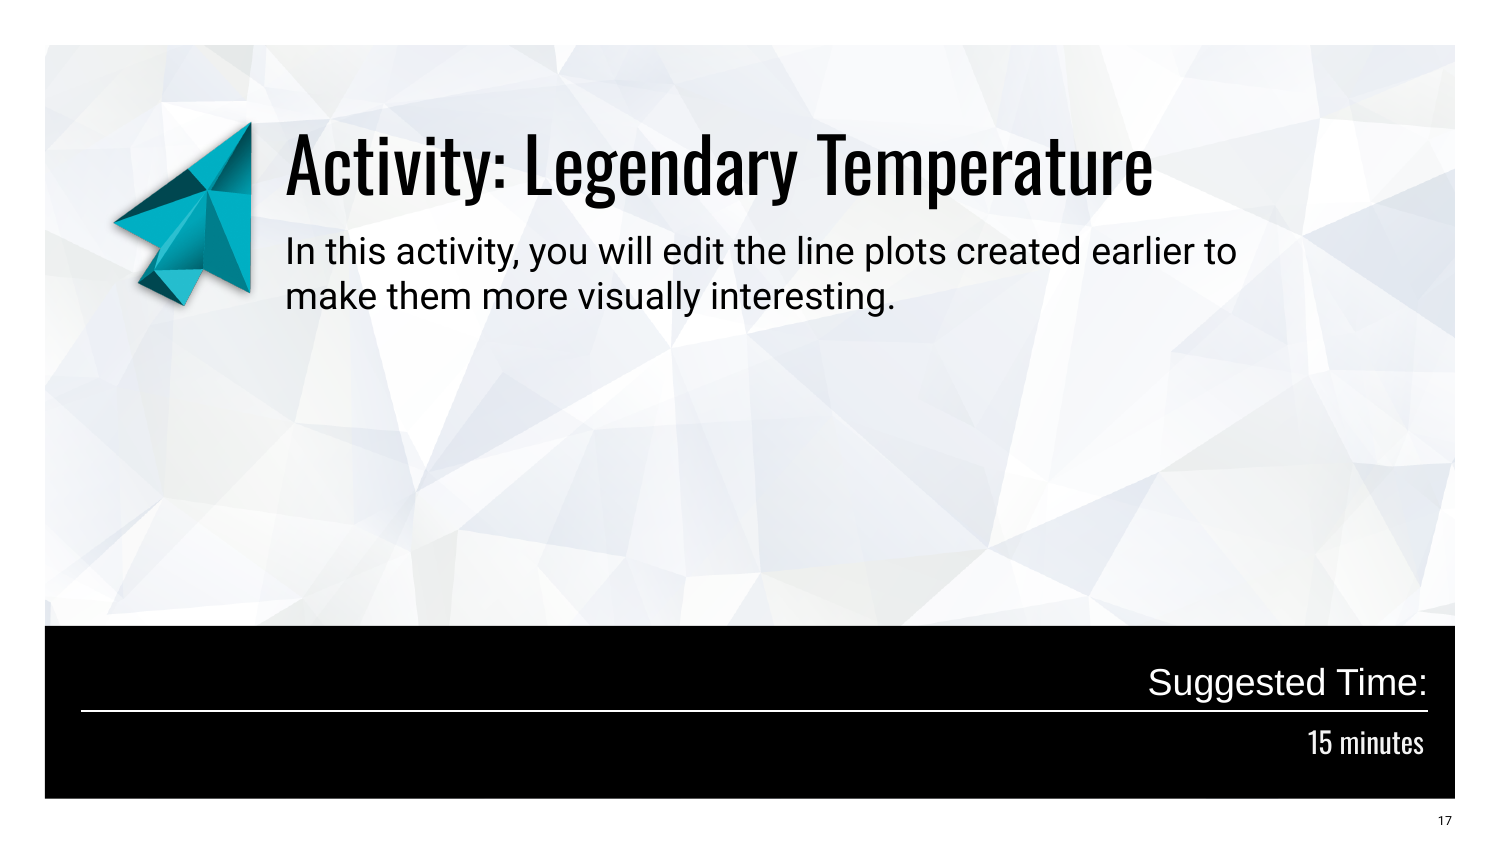

# Activity: Legendary Temperature
In this activity, you will edit the line plots created earlier to make them more visually interesting.

15 minutes